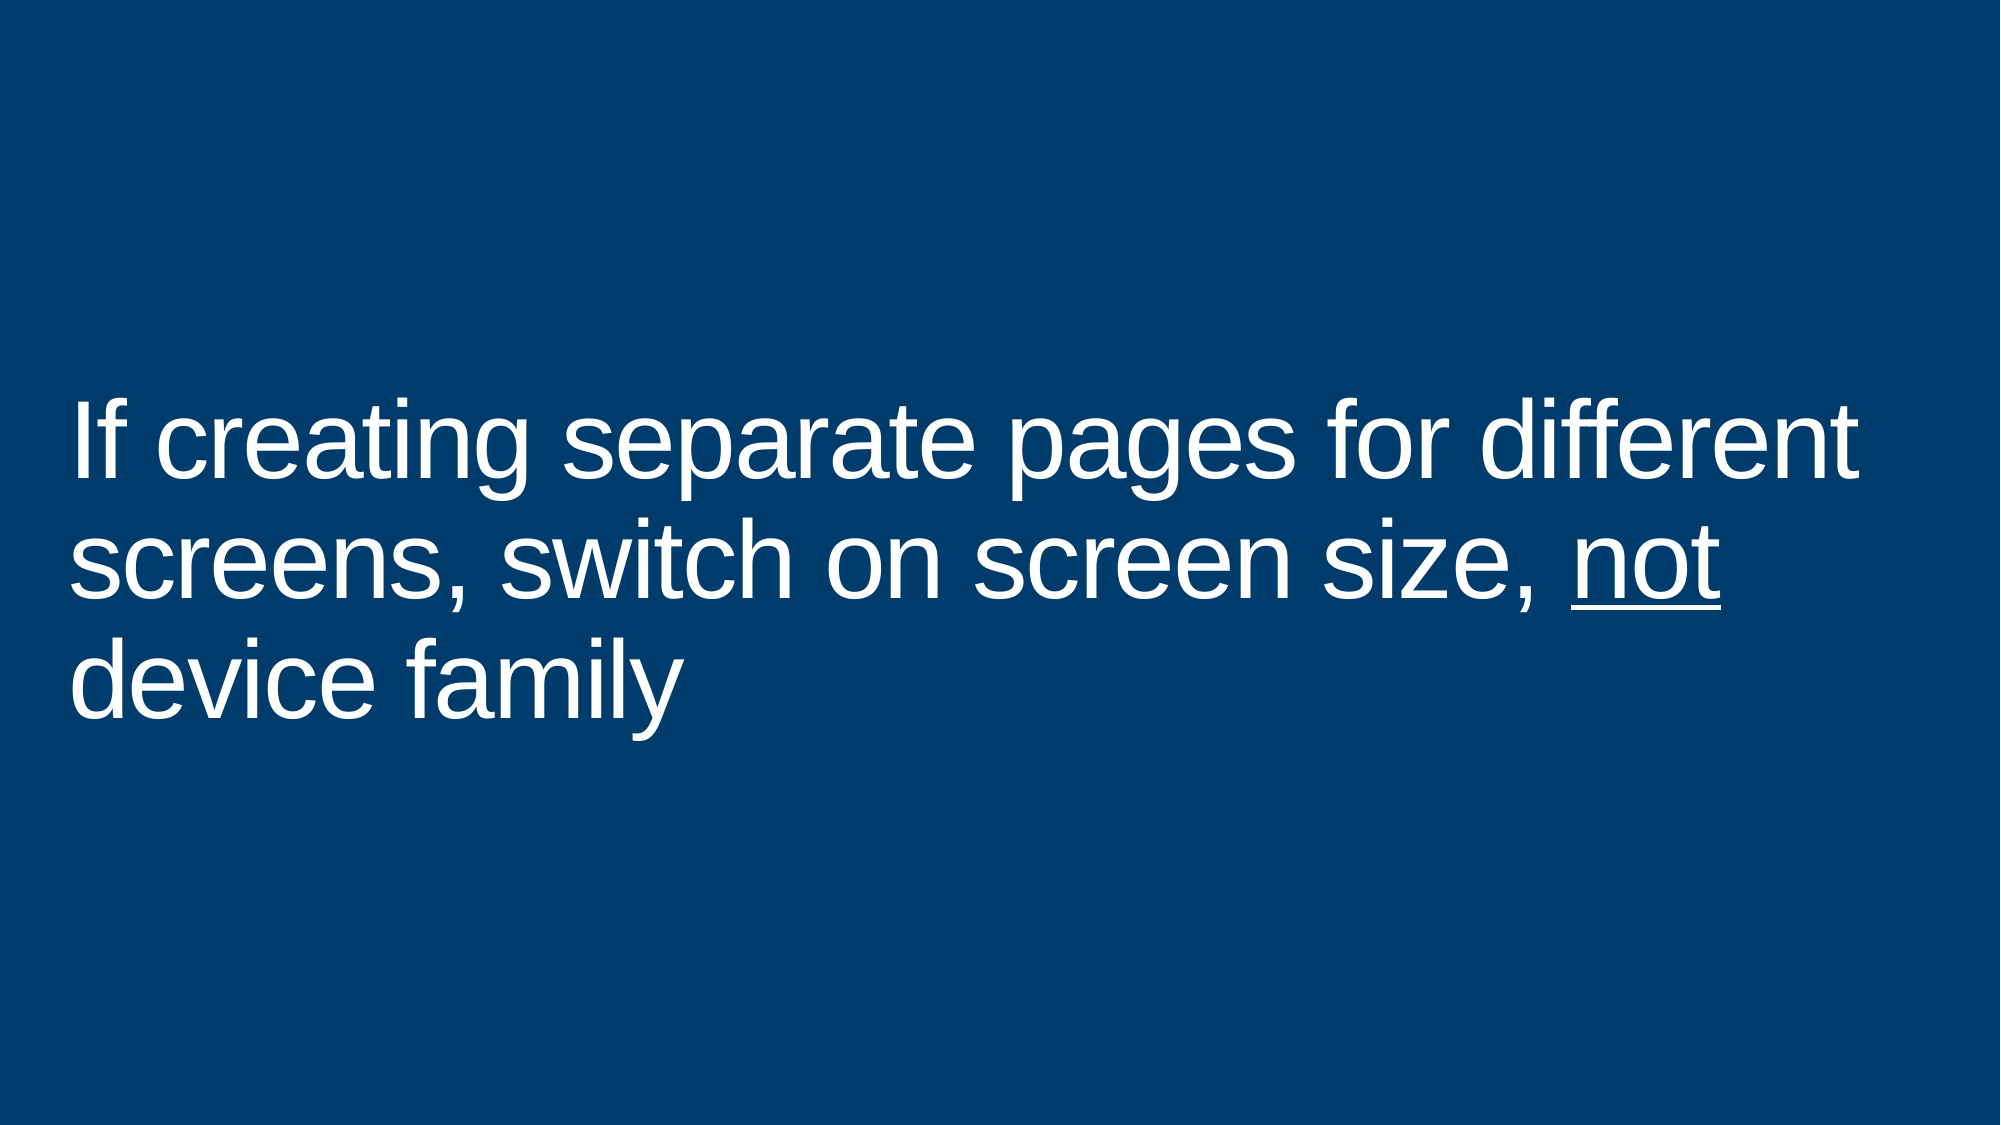

# If creating separate pages for different screens, switch on screen size, not device family